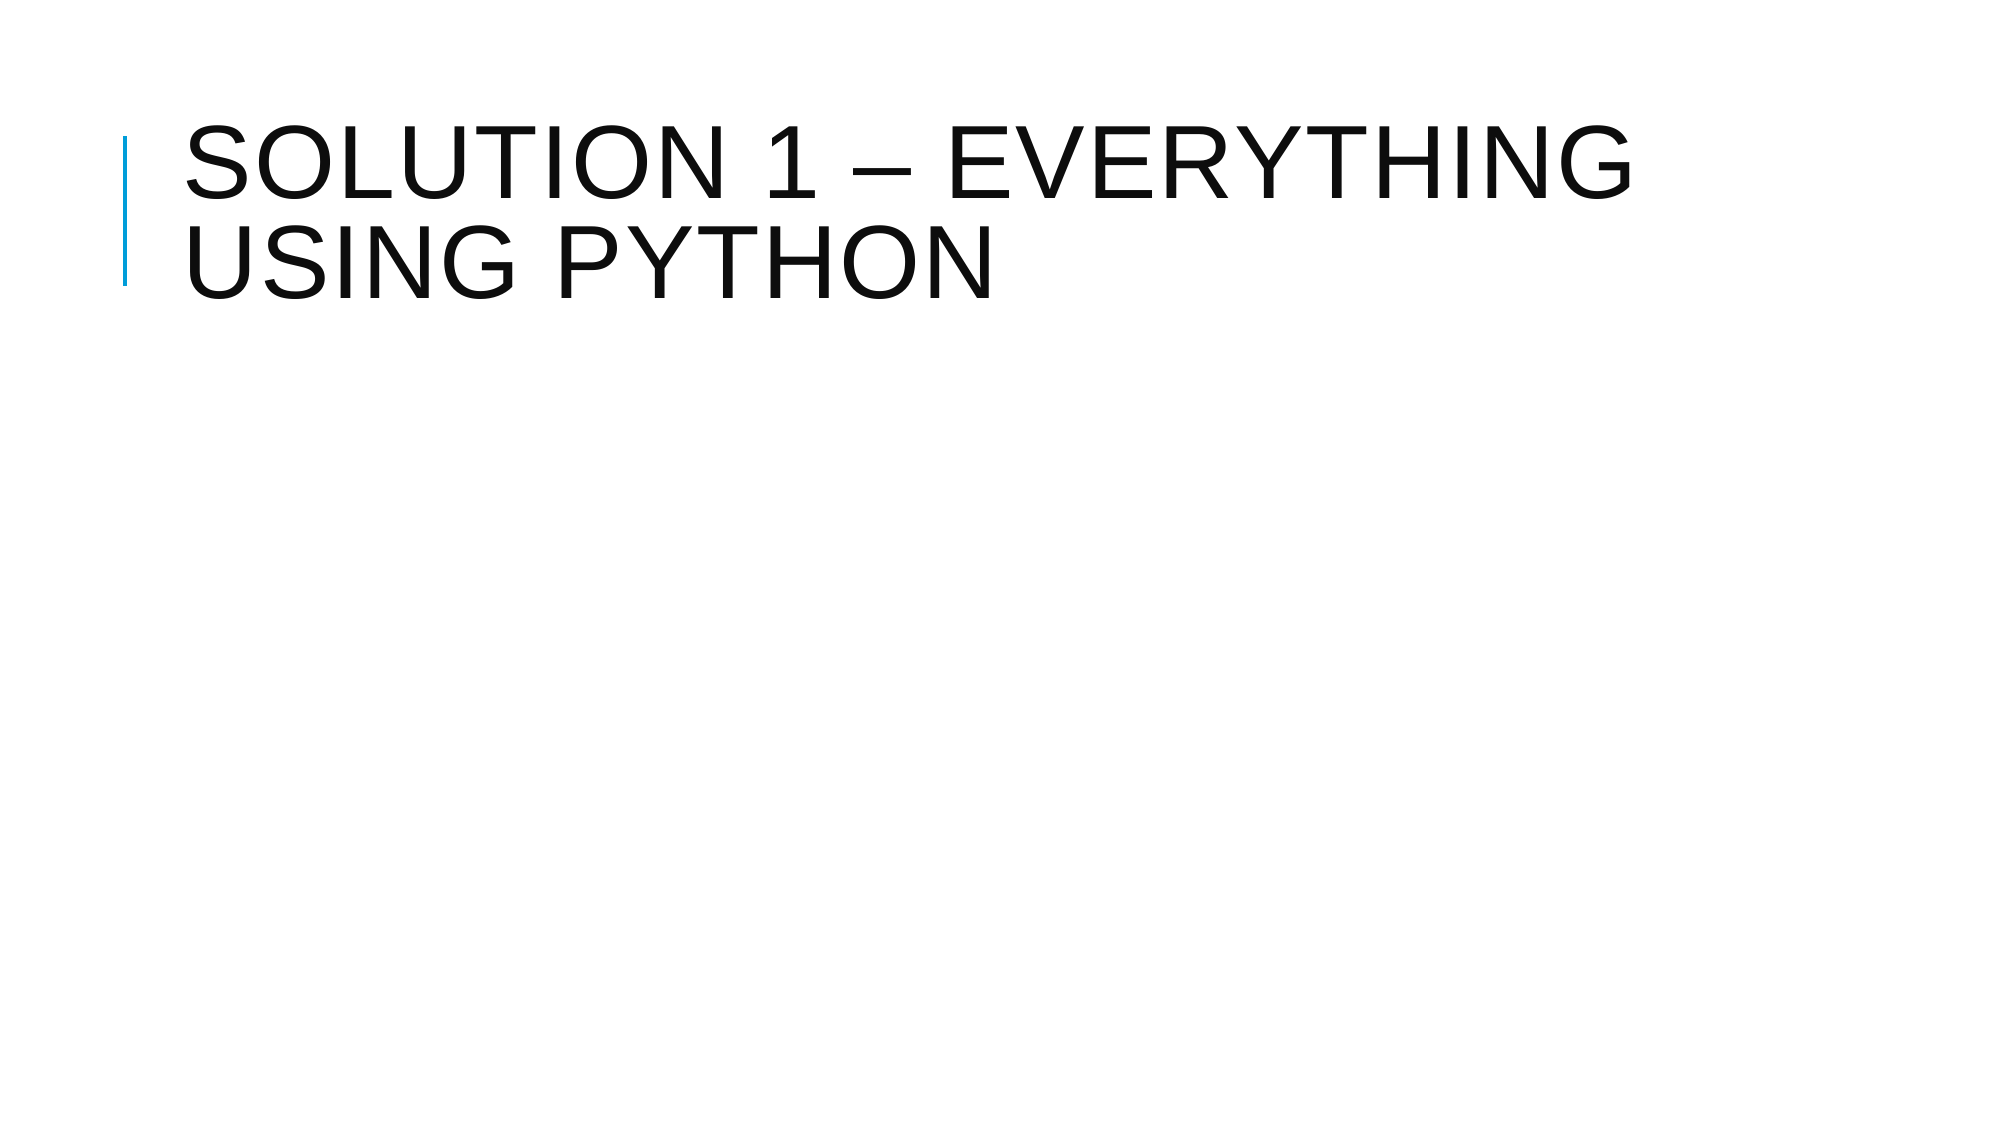

# Solution 1 – Everything using Python